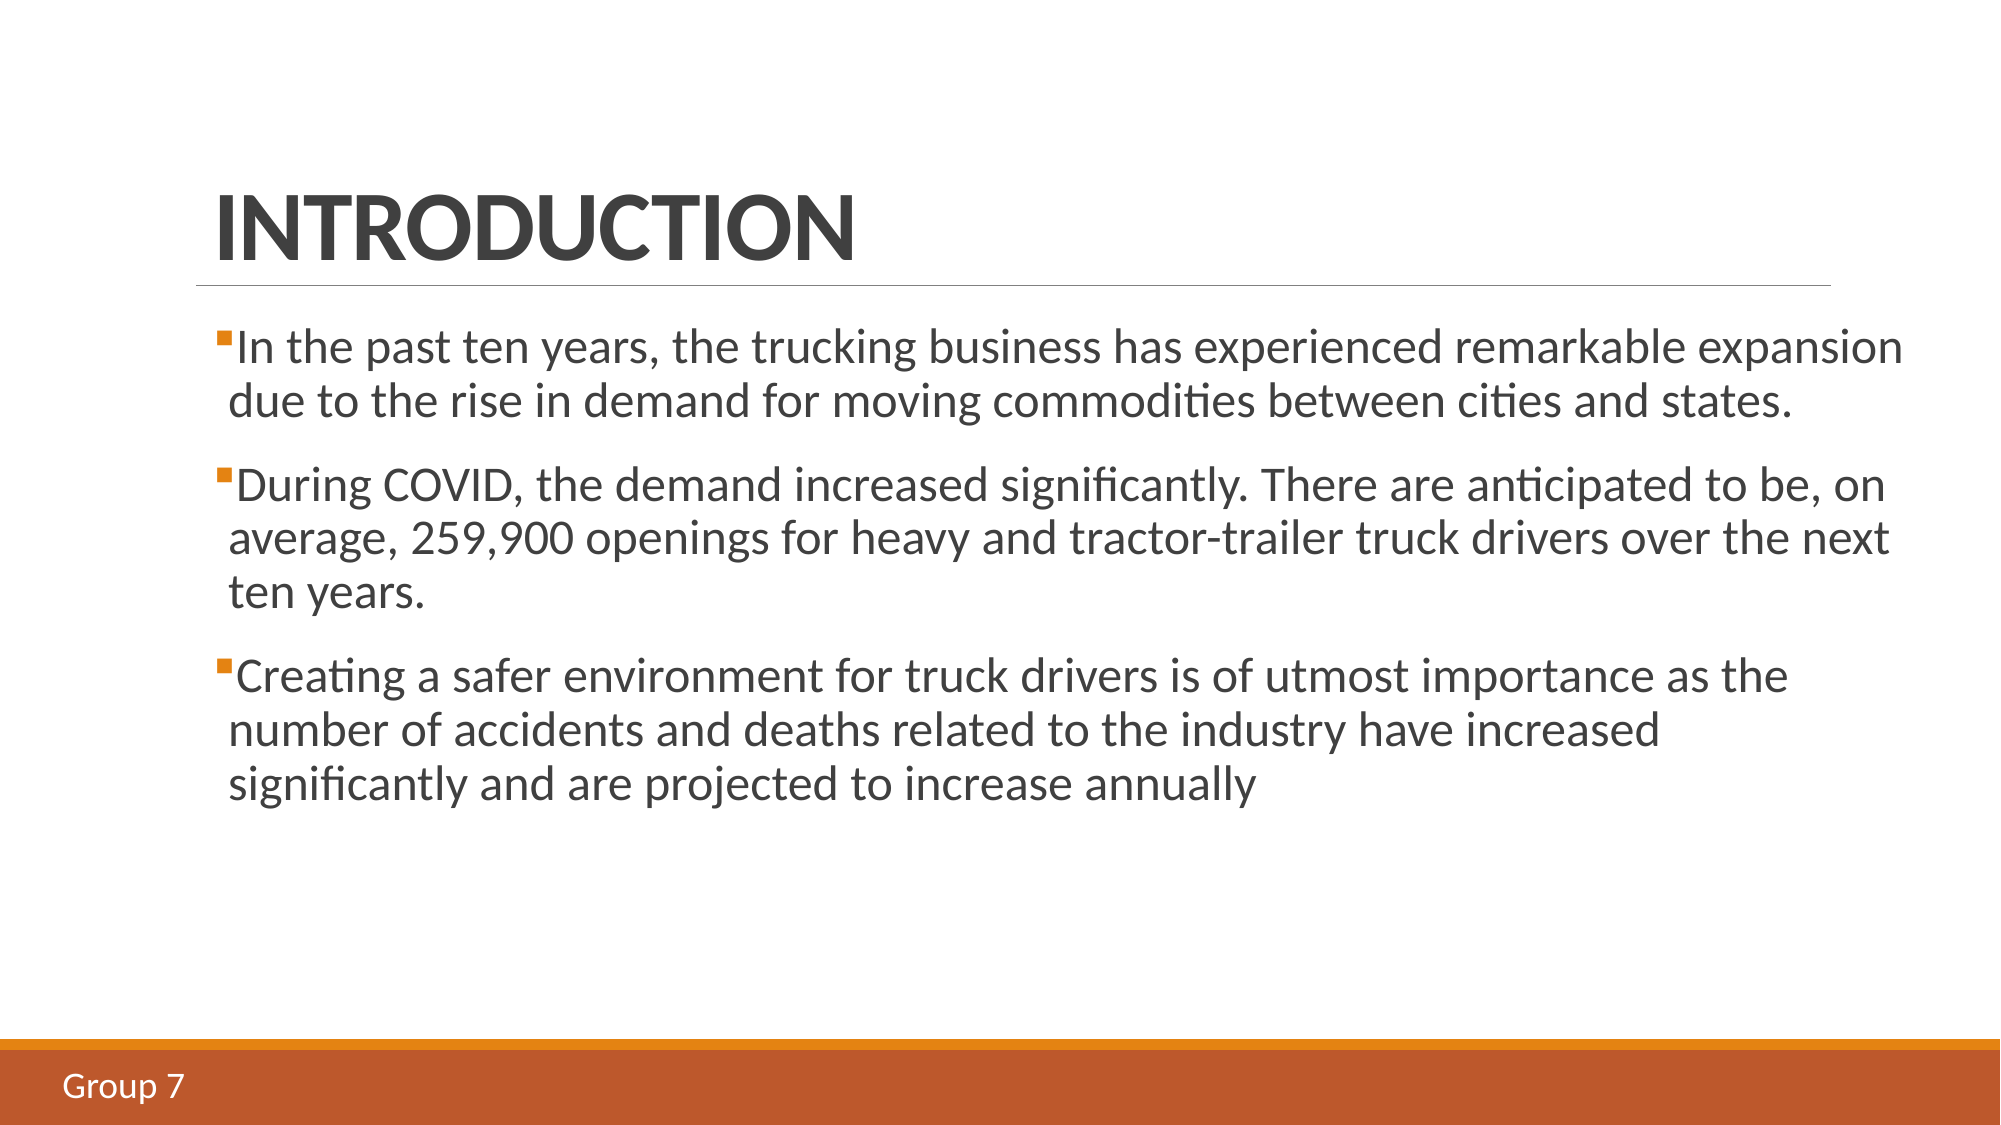

# INTRODUCTION
In the past ten years, the trucking business has experienced remarkable expansion due to the rise in demand for moving commodities between cities and states.
During COVID, the demand increased significantly. There are anticipated to be, on average, 259,900 openings for heavy and tractor-trailer truck drivers over the next ten years.
Creating a safer environment for truck drivers is of utmost importance as the number of accidents and deaths related to the industry have increased significantly and are projected to increase annually

Group 7